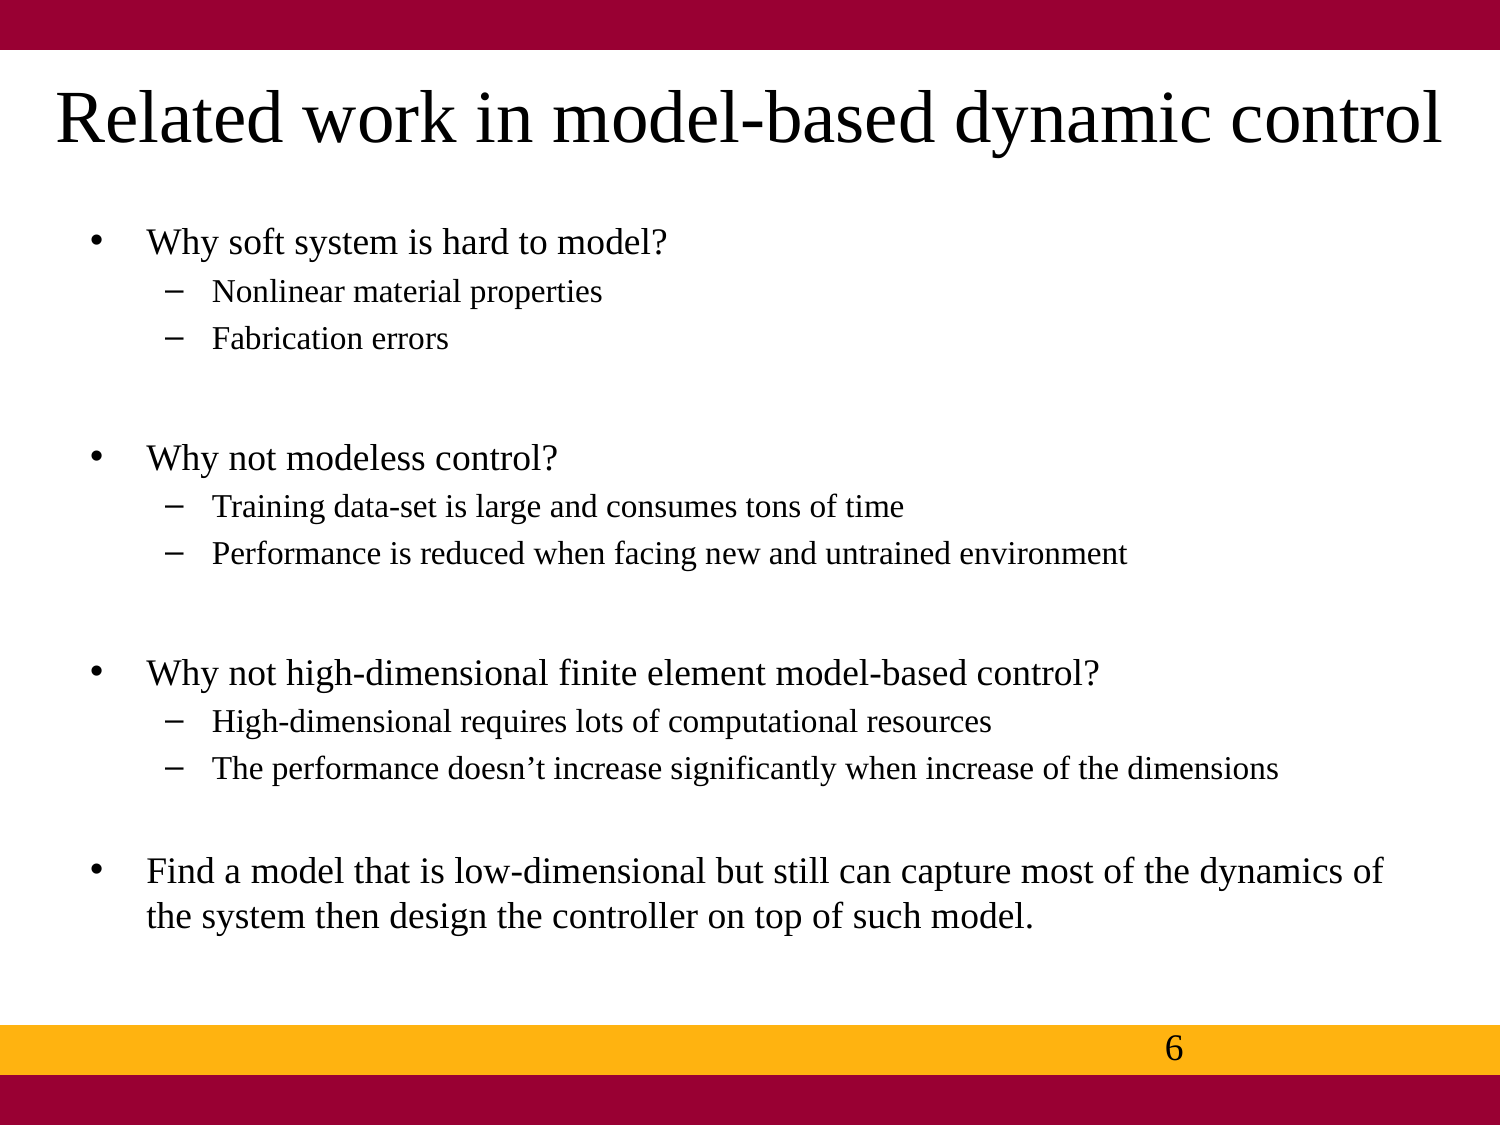

# Related work in model-based dynamic control
Why soft system is hard to model?
Nonlinear material properties
Fabrication errors

Why not modeless control?
Training data-set is large and consumes tons of time
Performance is reduced when facing new and untrained environment

Why not high-dimensional finite element model-based control?
High-dimensional requires lots of computational resources
The performance doesn’t increase significantly when increase of the dimensions

Find a model that is low-dimensional but still can capture most of the dynamics of the system then design the controller on top of such model.

6